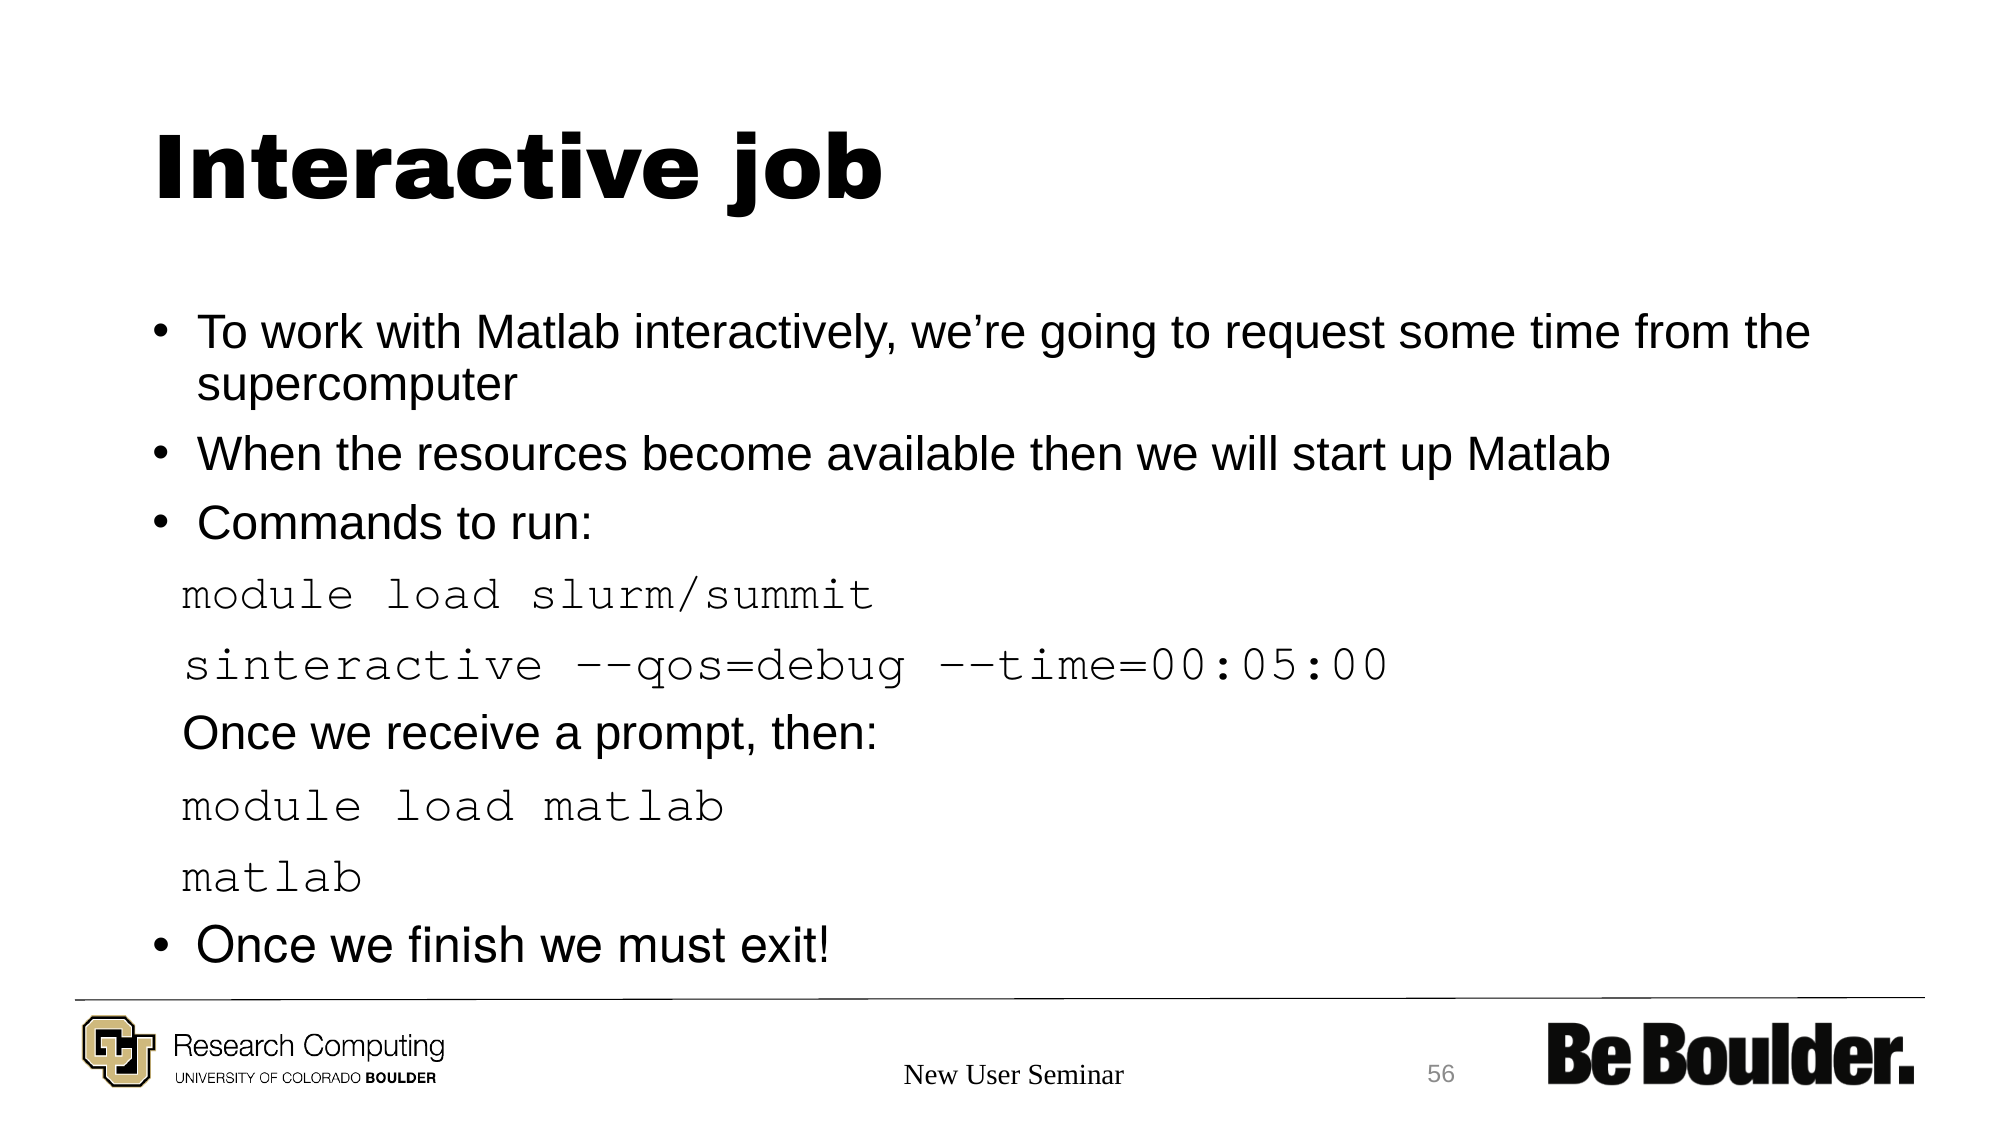

# Interactive job
To work with Matlab interactively, we’re going to request some time from the supercomputer
When the resources become available then we will start up Matlab
Commands to run:
	module load slurm/summit
	sinteractive --qos=debug --time=00:05:00
Once we receive a prompt, then:
	module load matlab
	matlab
Once we finish we must exit!

New User Seminar
56